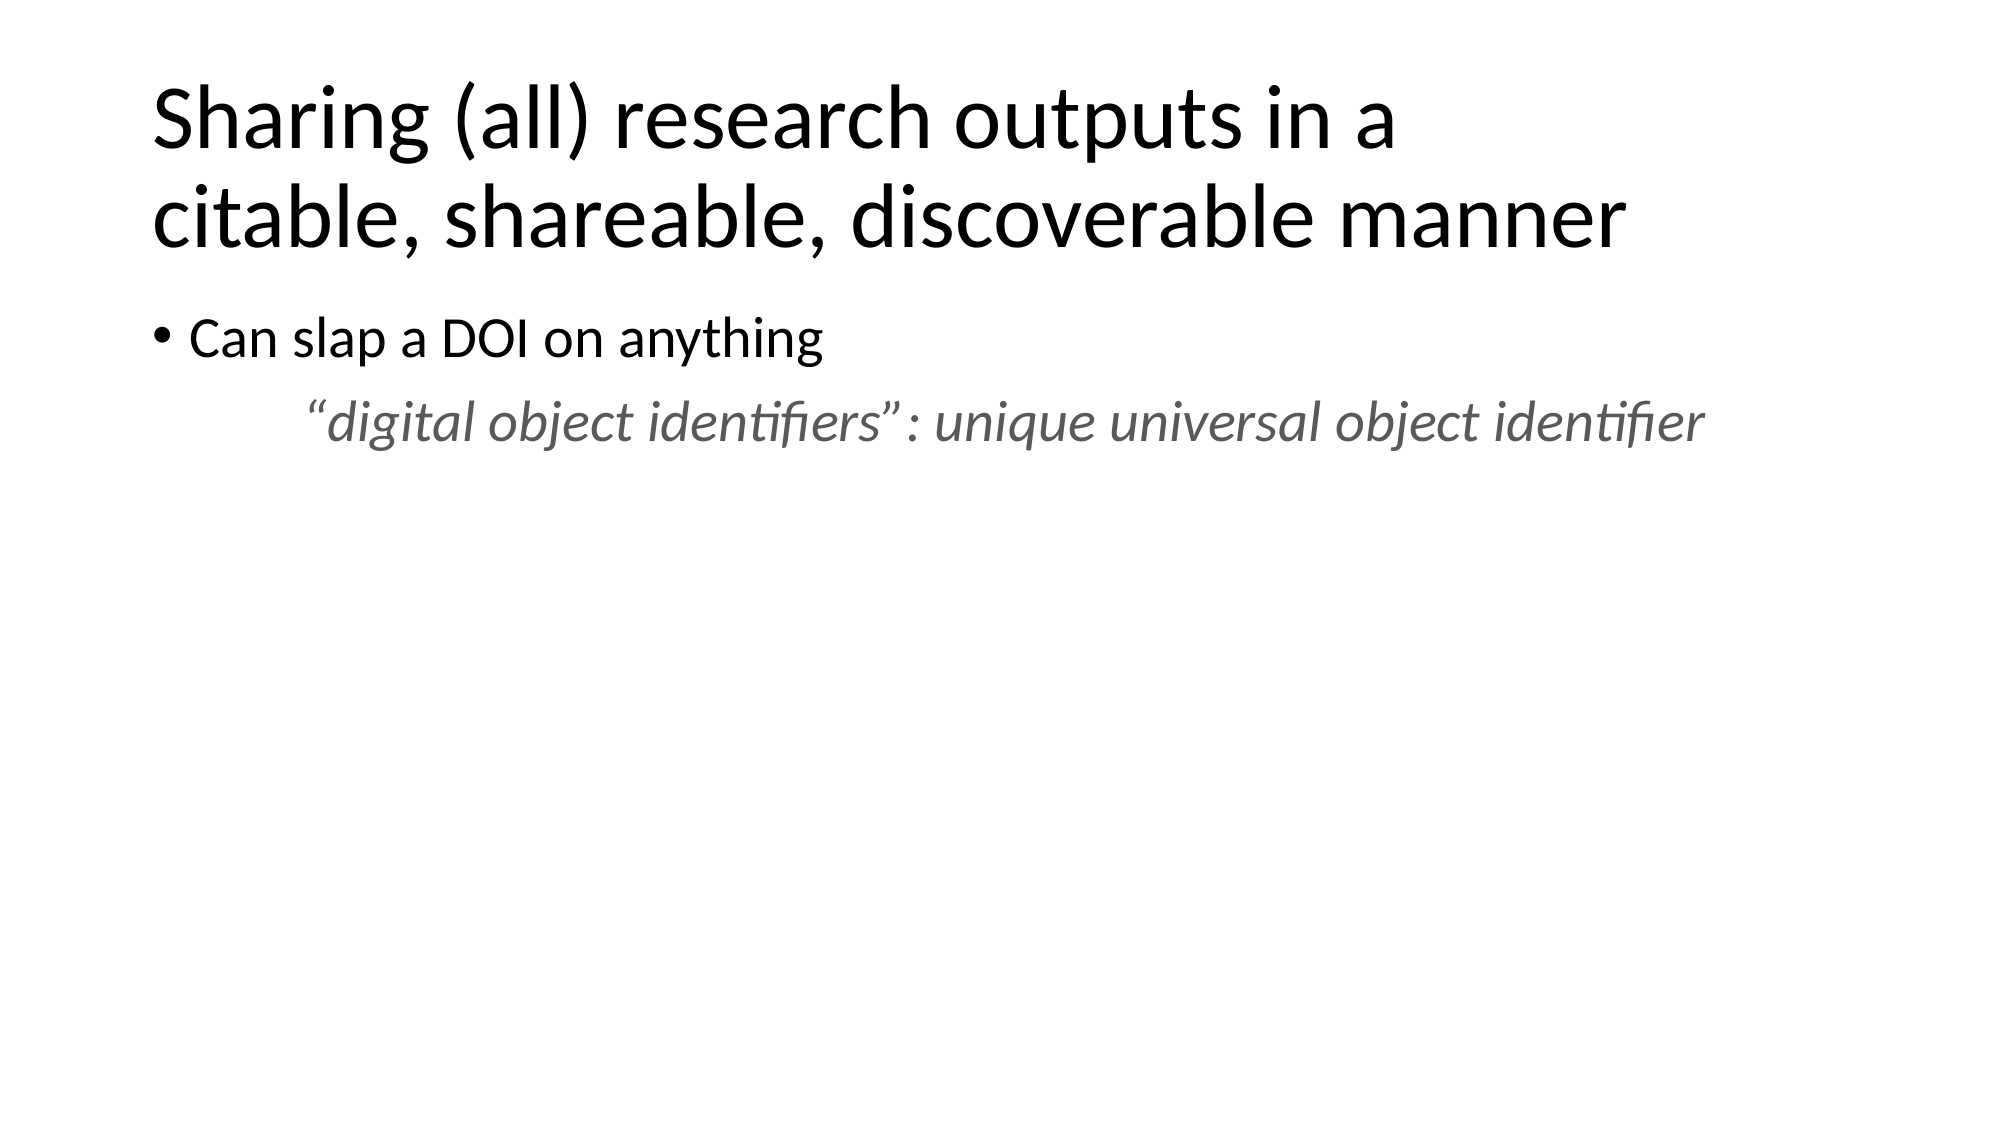

# Sharing (all) research outputs in a citable, shareable, discoverable manner
Can slap a DOI on anything
	“digital object identifiers”: unique universal object identifier